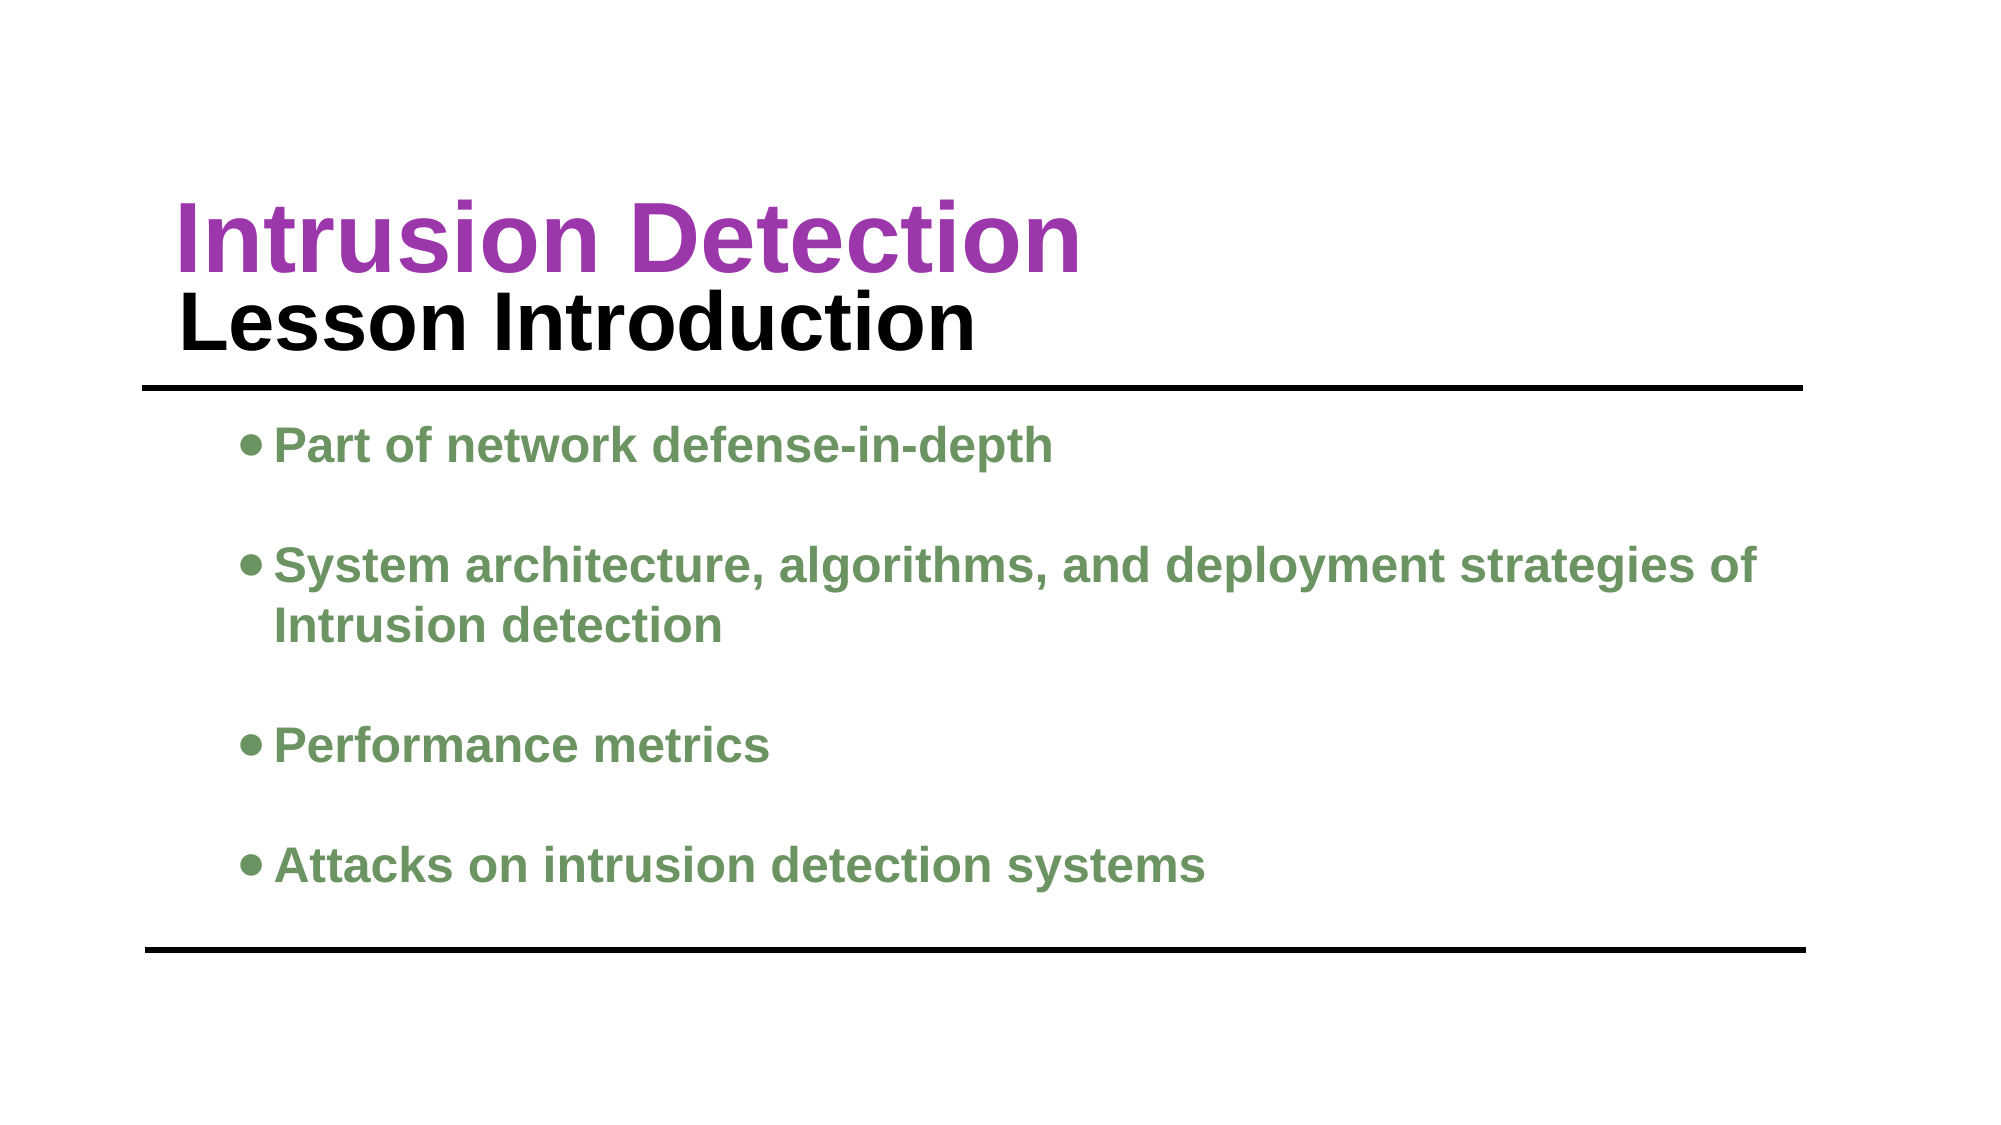

# Intrusion Detection
 Lesson Introduction
Part of network defense-in-depth

System architecture, algorithms, and deployment strategies of Intrusion detection

Performance metrics

Attacks on intrusion detection systems